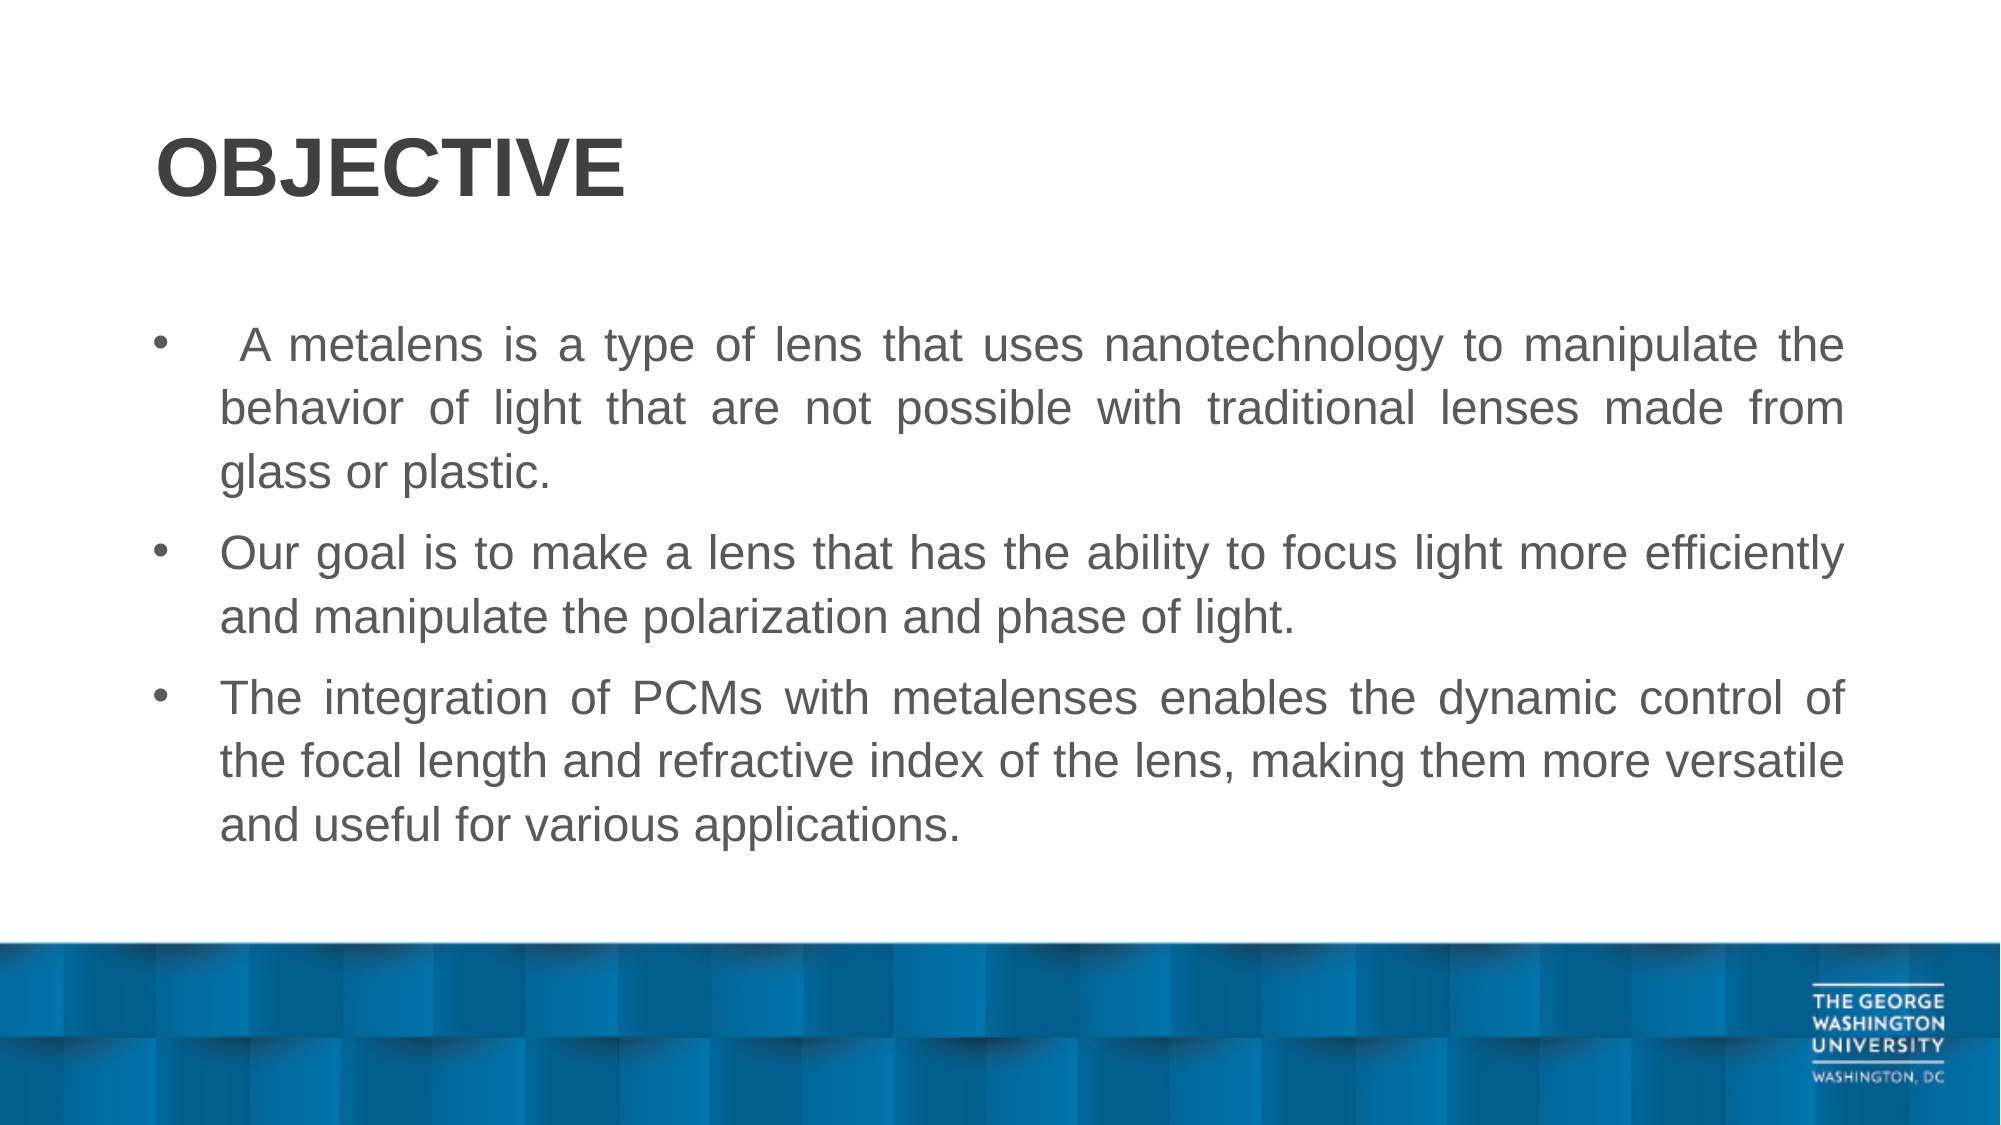

# OBJECTIVE
 A metalens is a type of lens that uses nanotechnology to manipulate the behavior of light that are not possible with traditional lenses made from glass or plastic.
Our goal is to make a lens that has the ability to focus light more efficiently and manipulate the polarization and phase of light.
The integration of PCMs with metalenses enables the dynamic control of the focal length and refractive index of the lens, making them more versatile and useful for various applications.